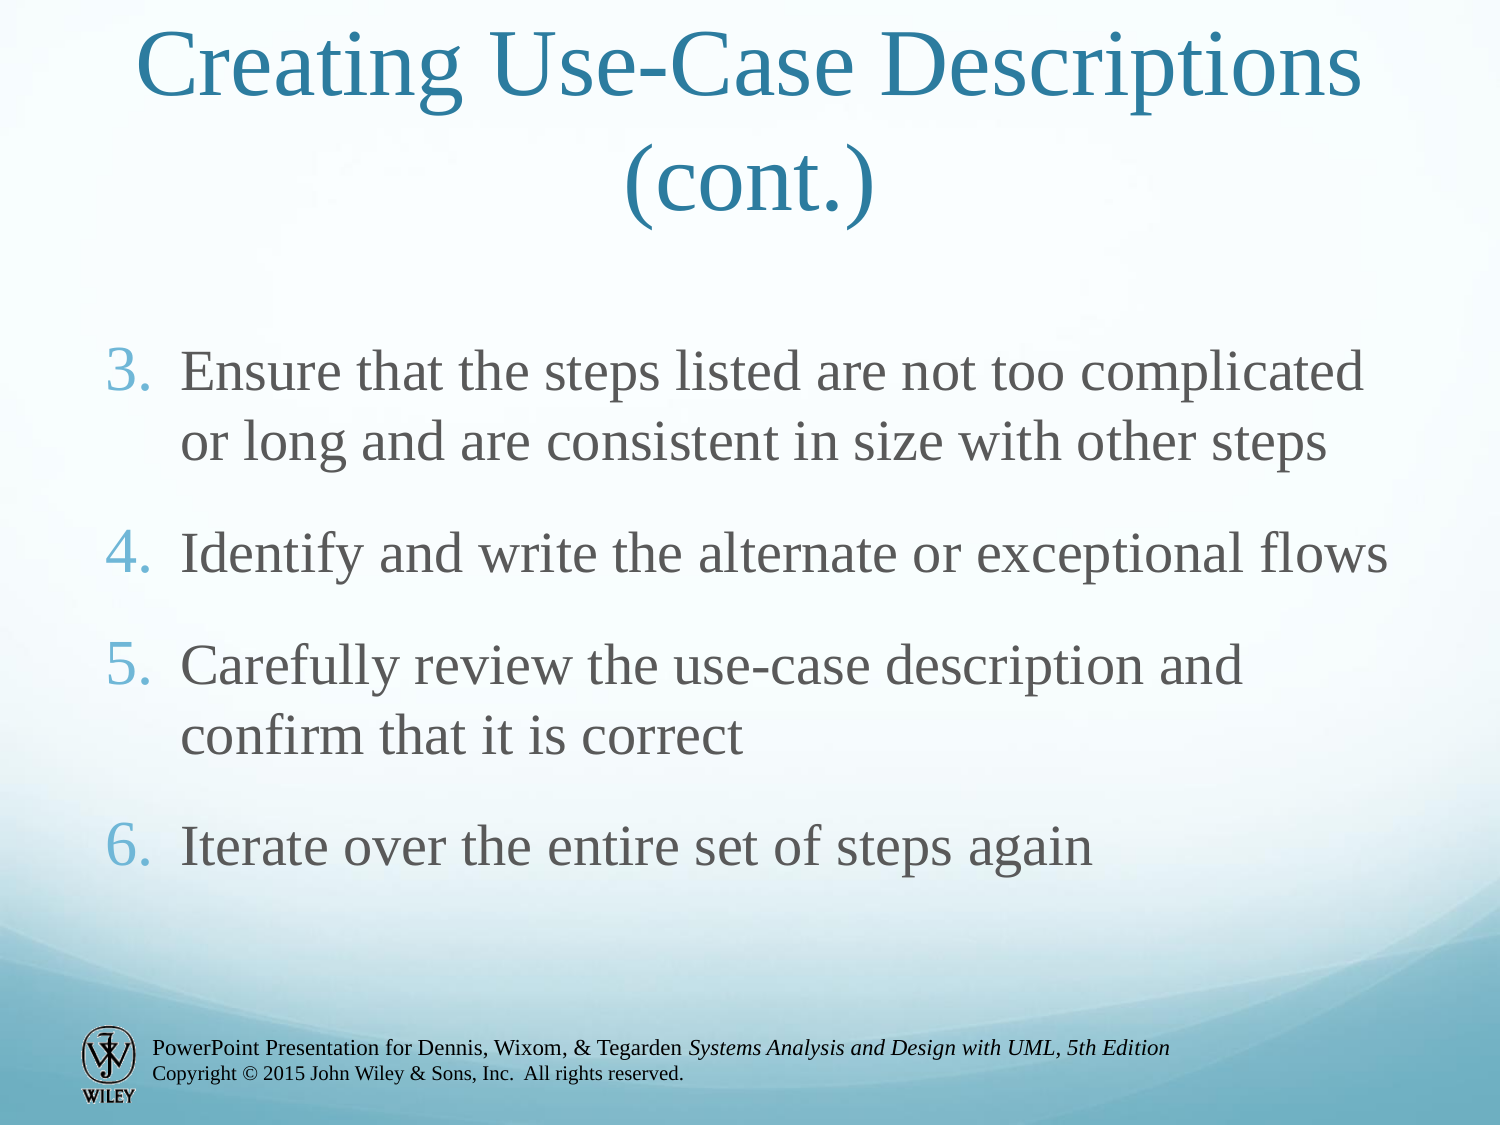

# Creating Use-Case Descriptions (cont.)
Ensure that the steps listed are not too complicated or long and are consistent in size with other steps
Identify and write the alternate or exceptional flows
Carefully review the use-case description and confirm that it is correct
Iterate over the entire set of steps again